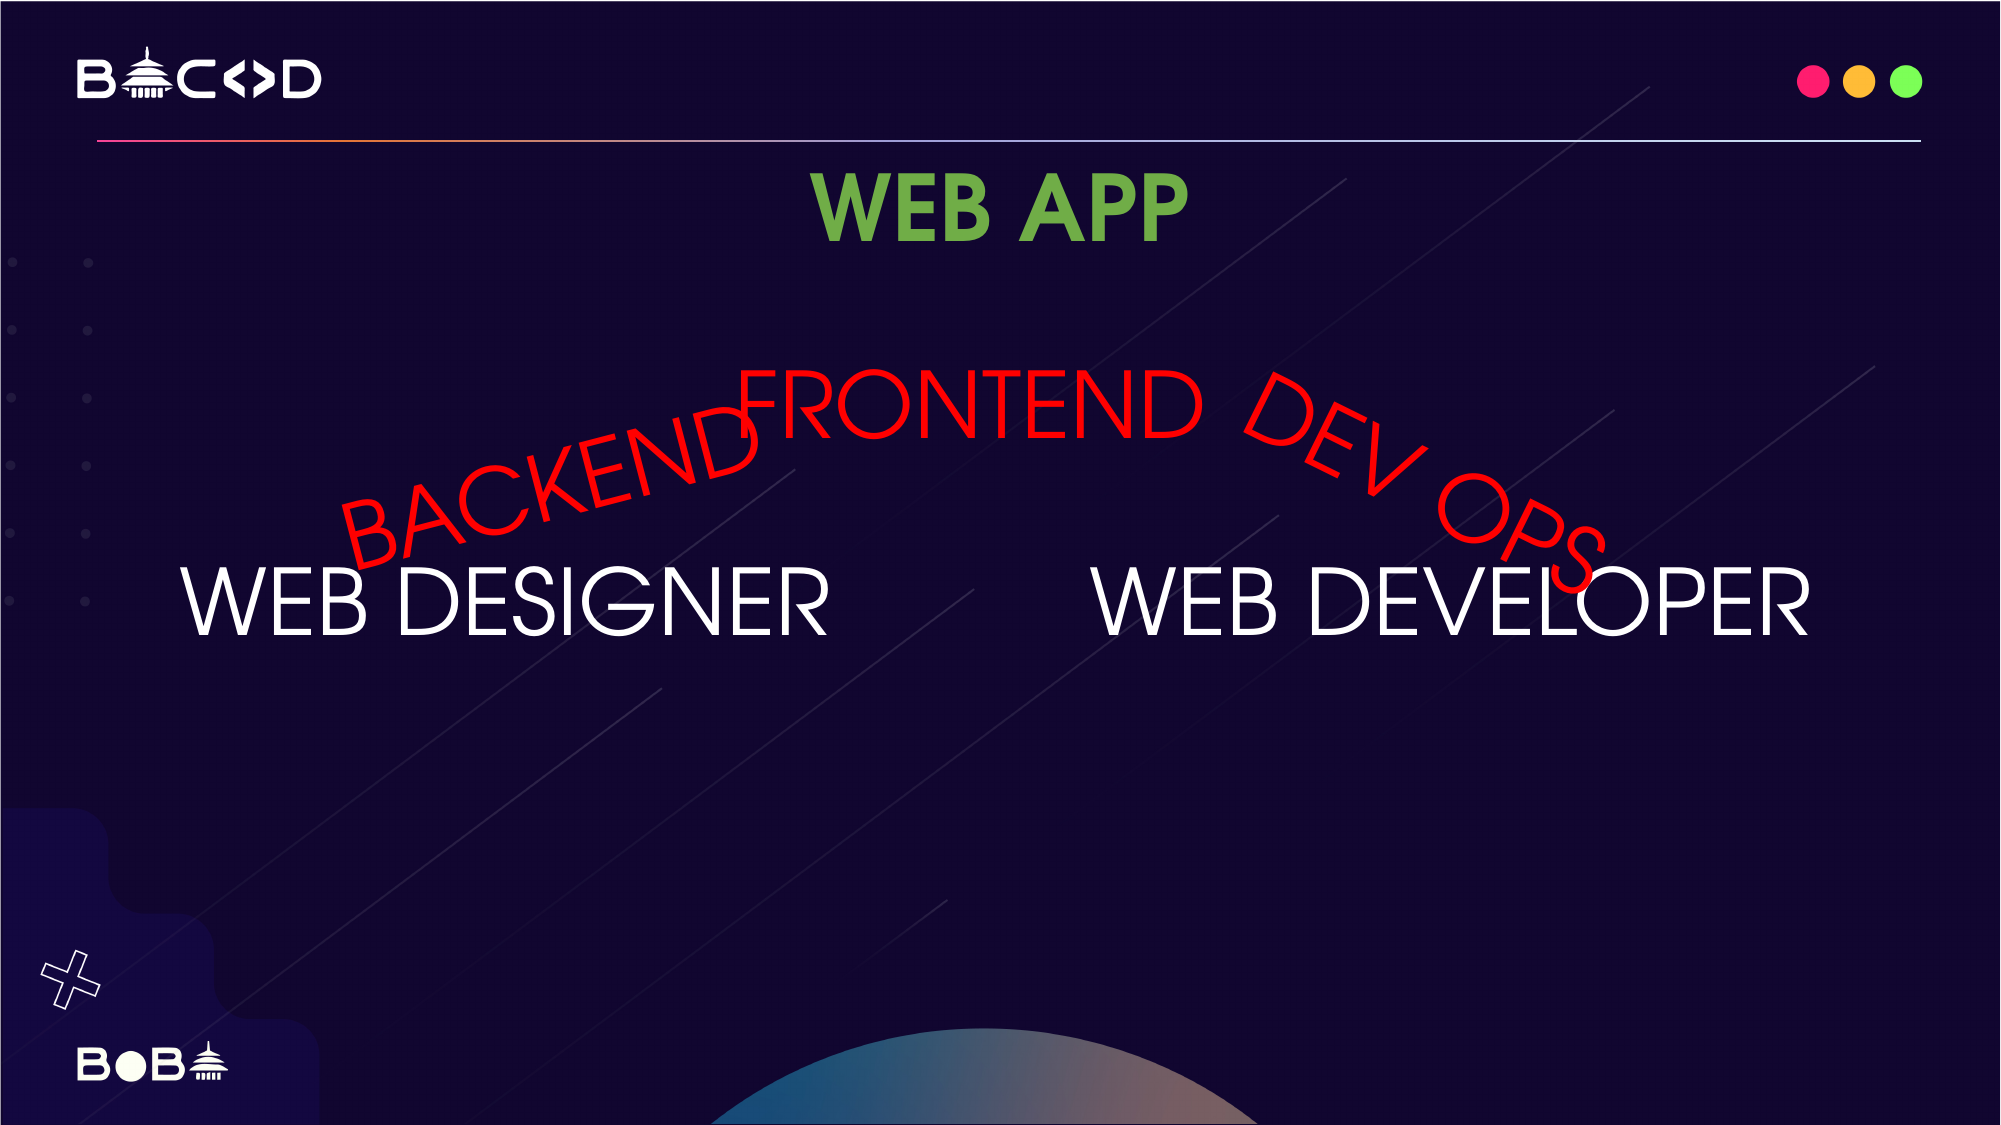

WEB APP
FRONTEND
DEV OPS
BACKEND
WEB DEVELOPER
WEB DESIGNER